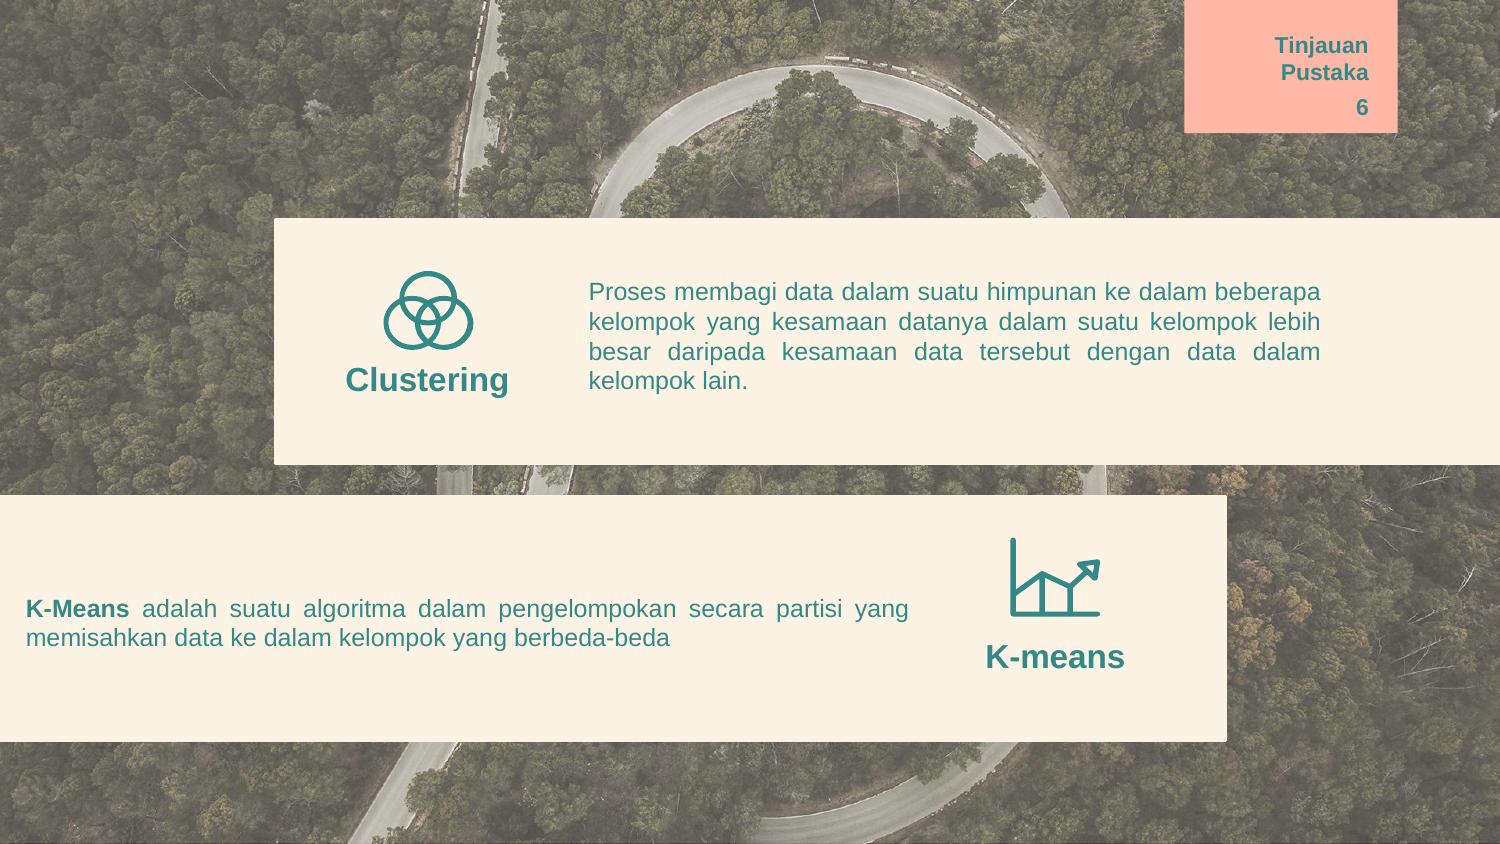

Tinjauan Pustaka
6

Proses membagi data dalam suatu himpunan ke dalam beberapa kelompok yang kesamaan datanya dalam suatu kelompok lebih besar daripada kesamaan data tersebut dengan data dalam kelompok lain.
# Clustering

K-Means adalah suatu algoritma dalam pengelompokan secara partisi yang memisahkan data ke dalam kelompok yang berbeda-beda
K-means